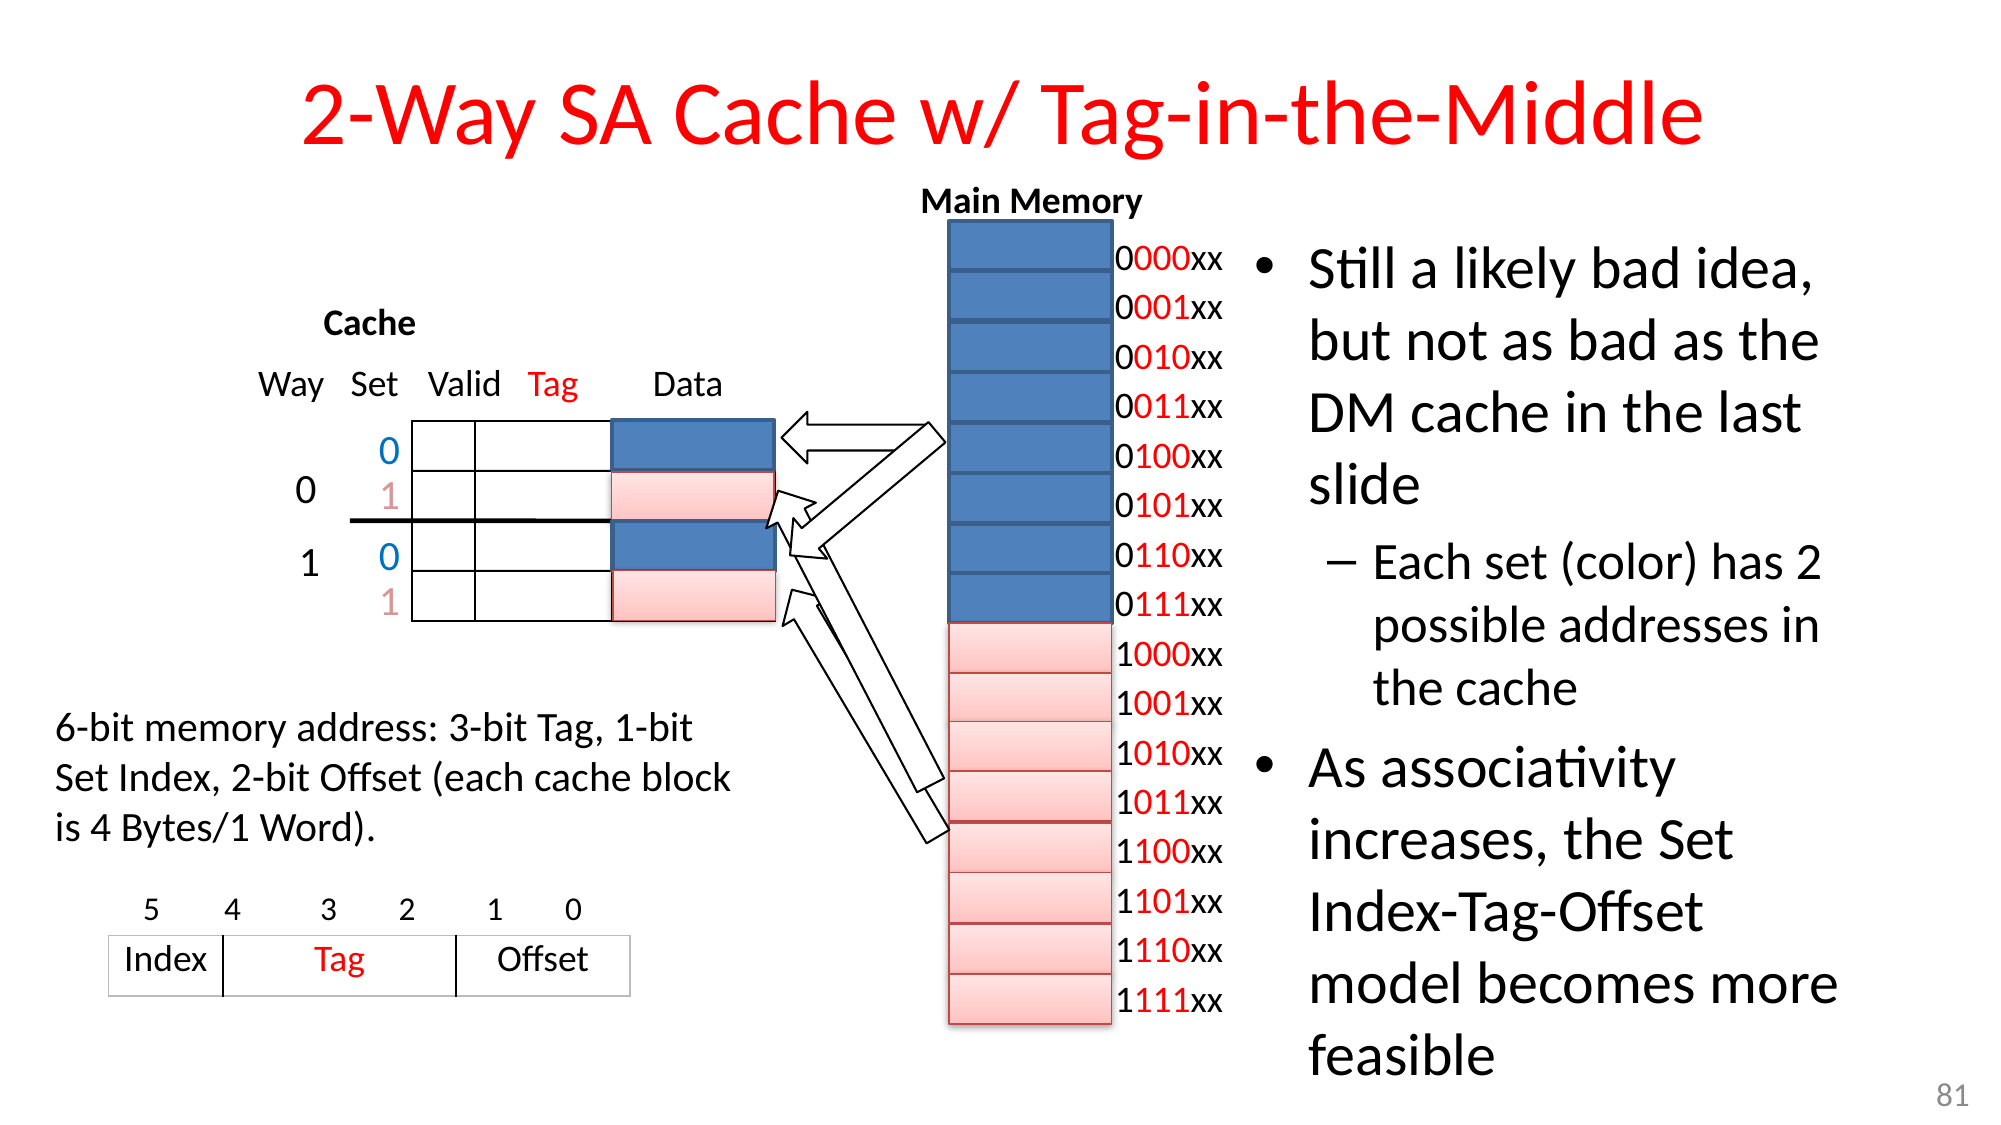

# 2-Way SA Cache w/ Tag-in-the-Middle
Main Memory
Still a likely bad idea, but not as bad as the DM cache in the last slide
Each set (color) has 2 possible addresses in the cache
As associativity increases, the Set Index-Tag-Offset model becomes more feasible

0000xx
0001xx
0010xx
0011xx
0100xx
0101xx
0110xx
0111xx
1000xx
1001xx
1010xx
1011xx
1100xx
1101xx
1110xx
1111xx

Cache

Way
Set
Valid
Tag
Data

0

0
1

0

1
1

6-bit memory address: 3-bit Tag, 1-bit Set Index, 2-bit Offset (each cache block is 4 Bytes/1 Word).

5
4
3
2
1
0

| Index | Tag | Offset |
| --- | --- | --- |

81